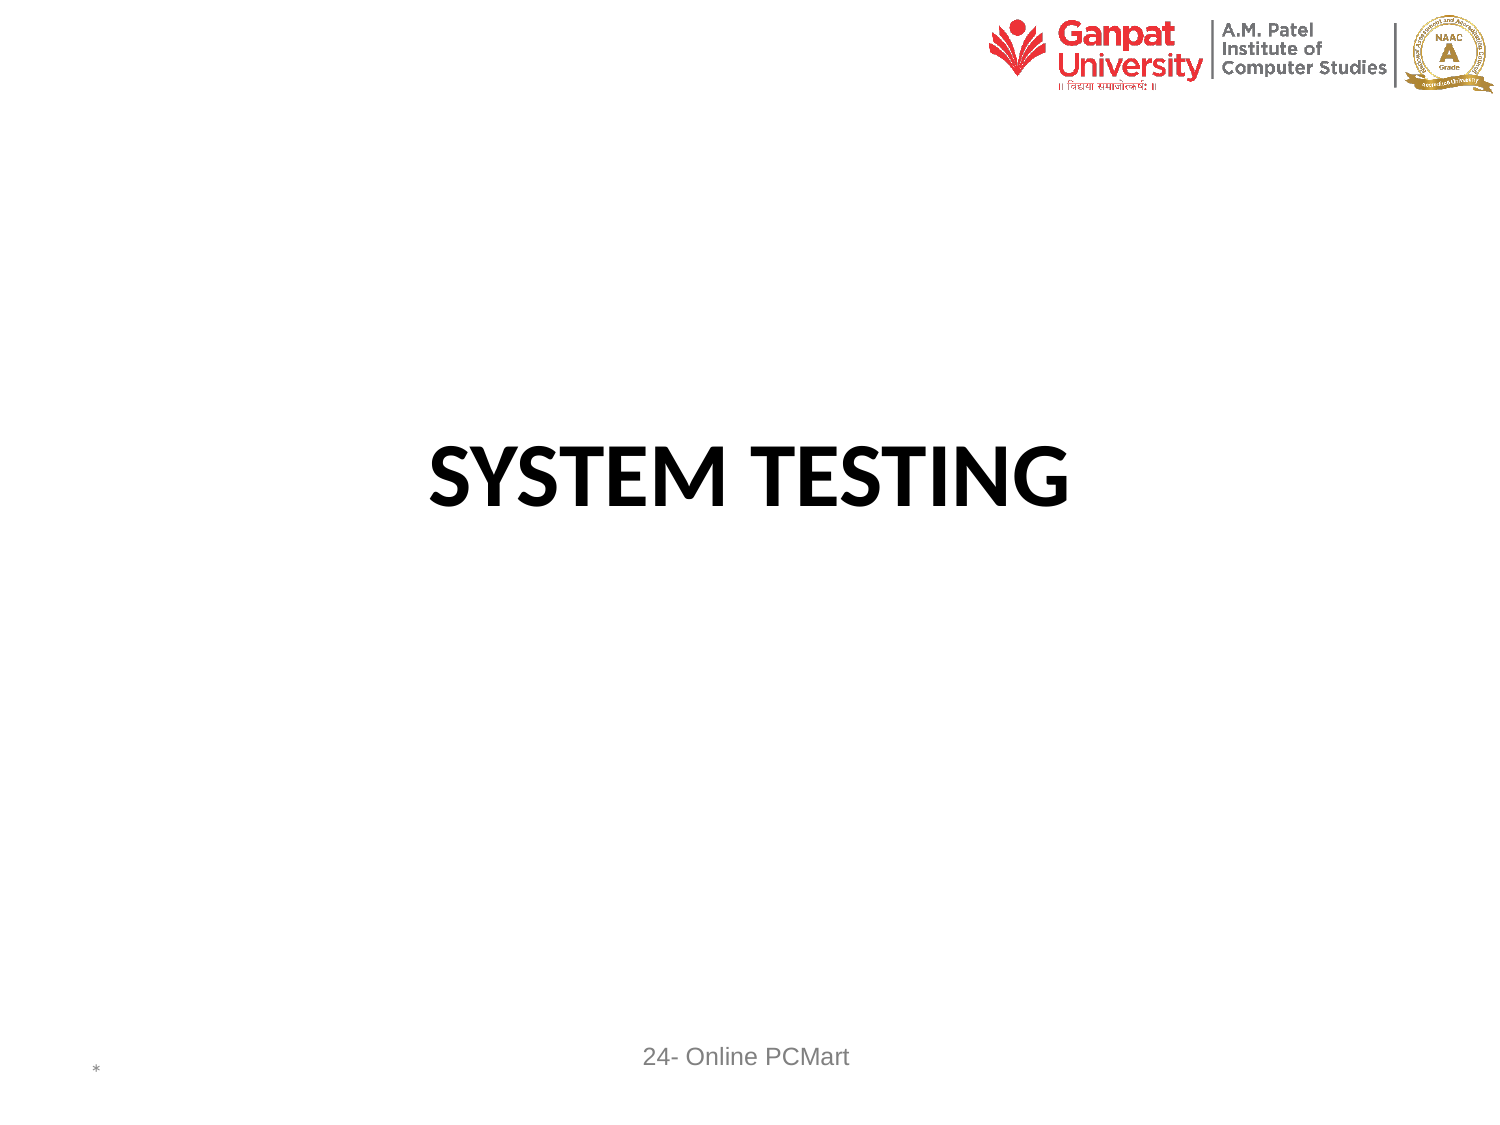

# SYSTEM TESTING
*
24- Online PCMart